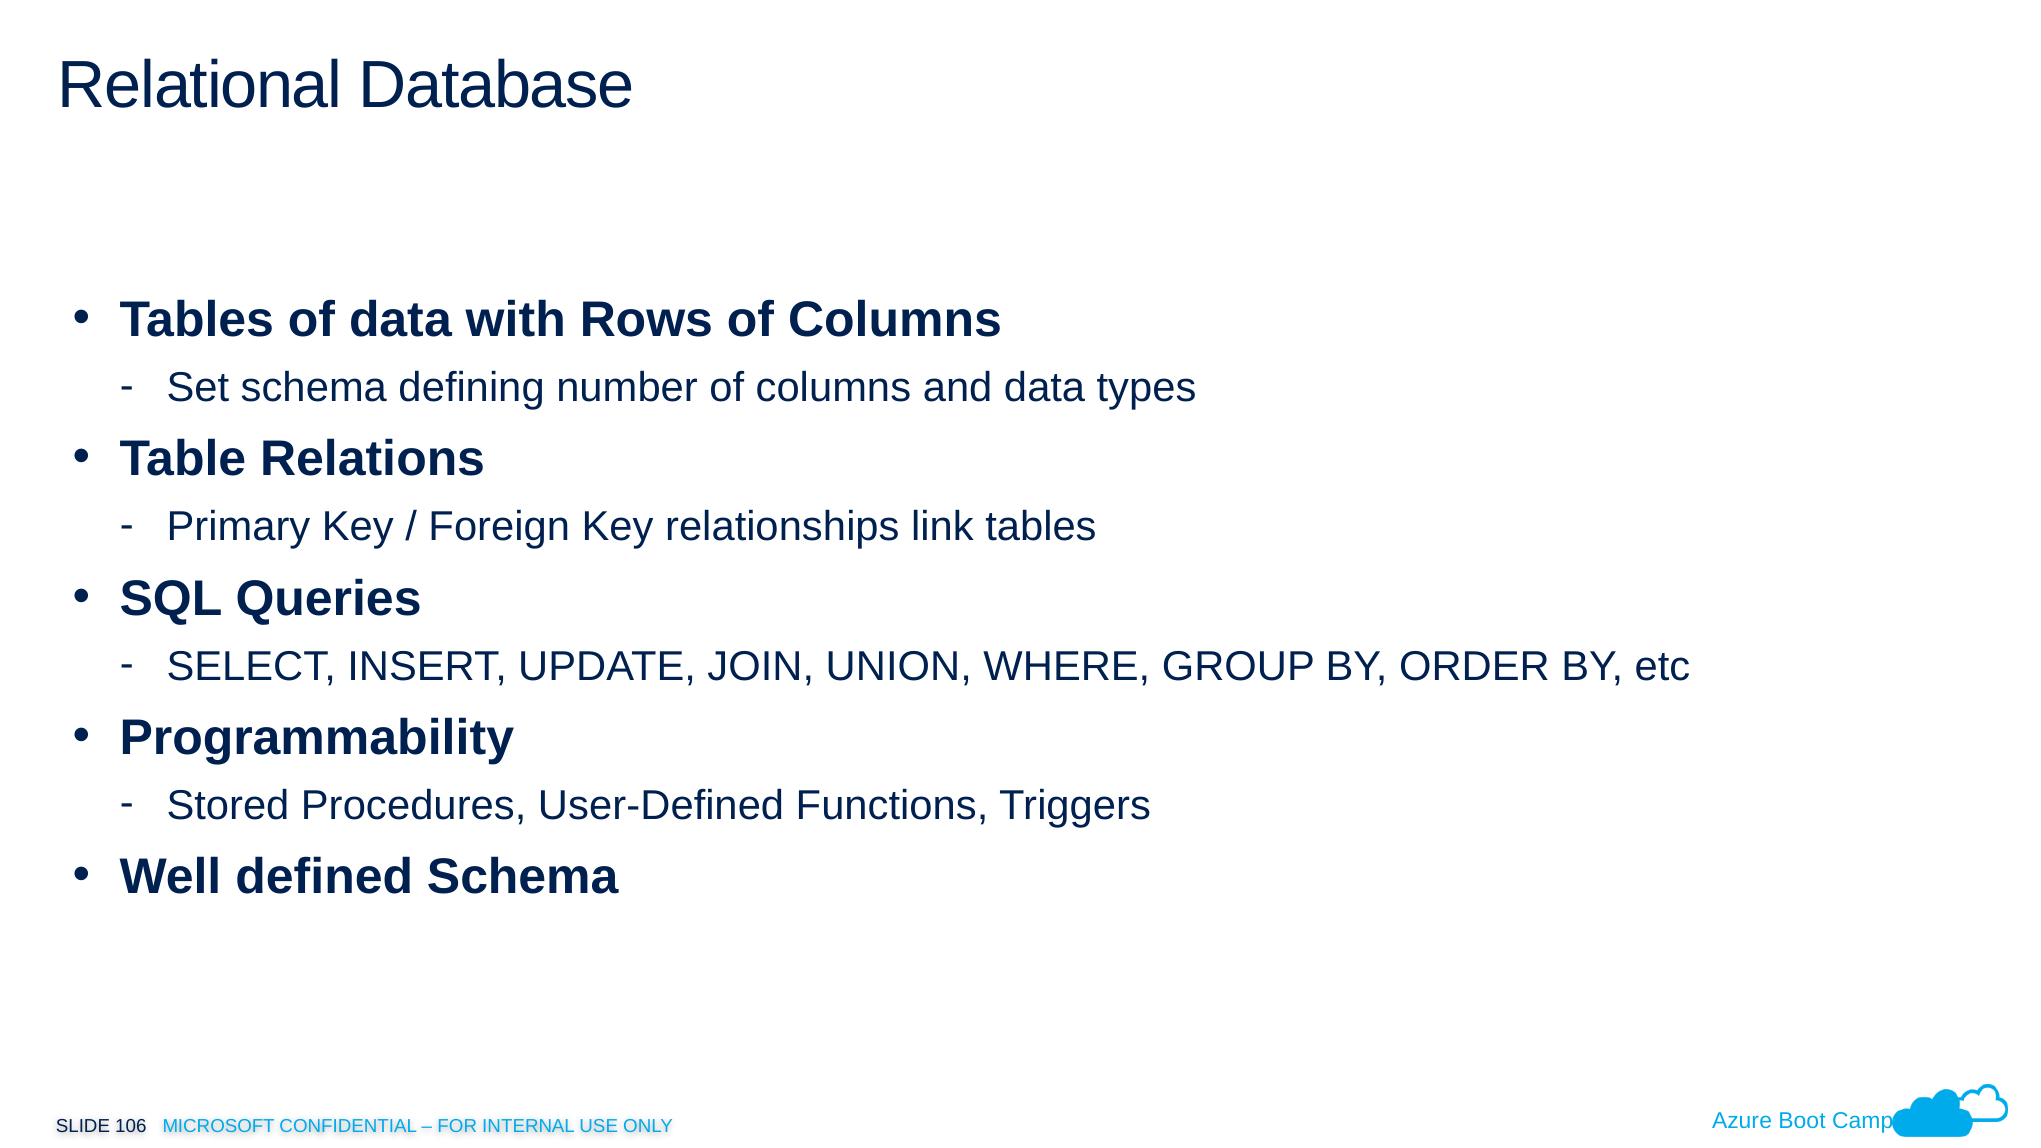

# Relational Database

Tables of data with Rows of Columns
Set schema defining number of columns and data types
Table Relations
Primary Key / Foreign Key relationships link tables
SQL Queries
SELECT, INSERT, UPDATE, JOIN, UNION, WHERE, GROUP BY, ORDER BY, etc
Programmability
Stored Procedures, User-Defined Functions, Triggers
Well defined Schema